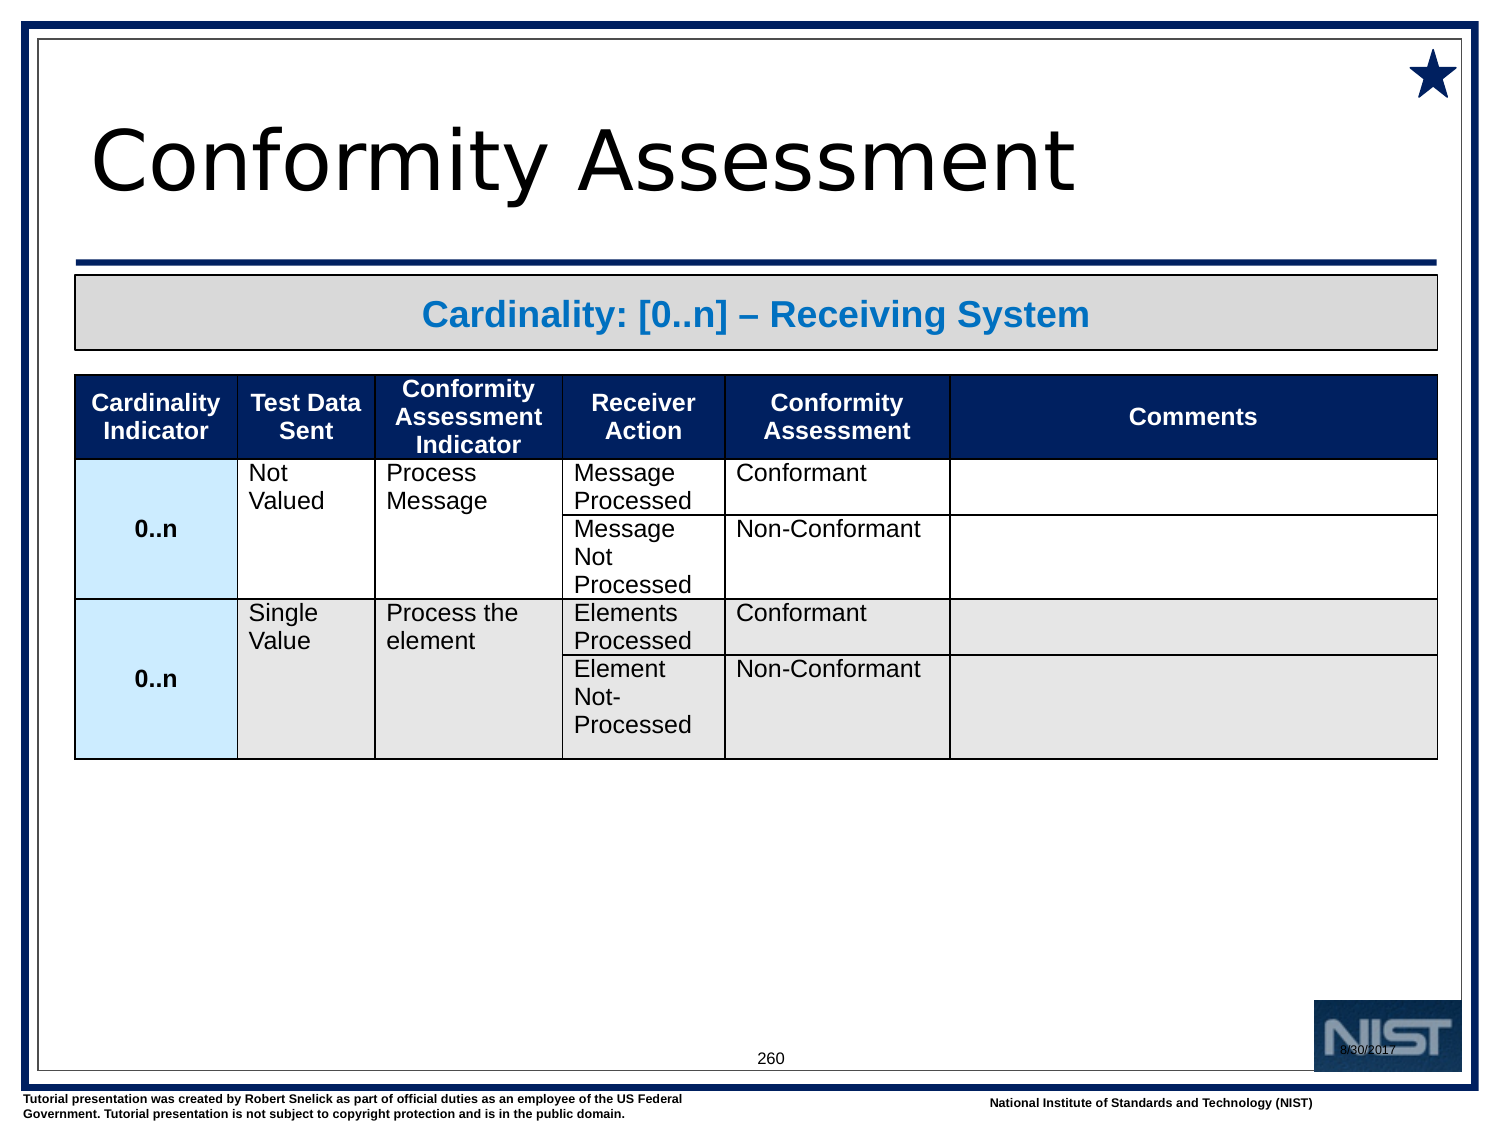

# Conformity Assessment
Cardinality: [0..n] – Receiving System
| Cardinality Indi­cator | Test Data Sent | Conformity Assessment Indicator | Receiver Action | Conformity Assessment | Comments |
| --- | --- | --- | --- | --- | --- |
| 0..n | Not Valued | Process Message | Message Processed | Conformant |  |
|  |  |  | Message Not Processed | Non-Conformant |  |
| 0..n | Single Value | Process the element | Elements Processed | Conformant |  |
|  |  |  | Element Not- Processed | Non-Conformant |  |
260
8/30/2017